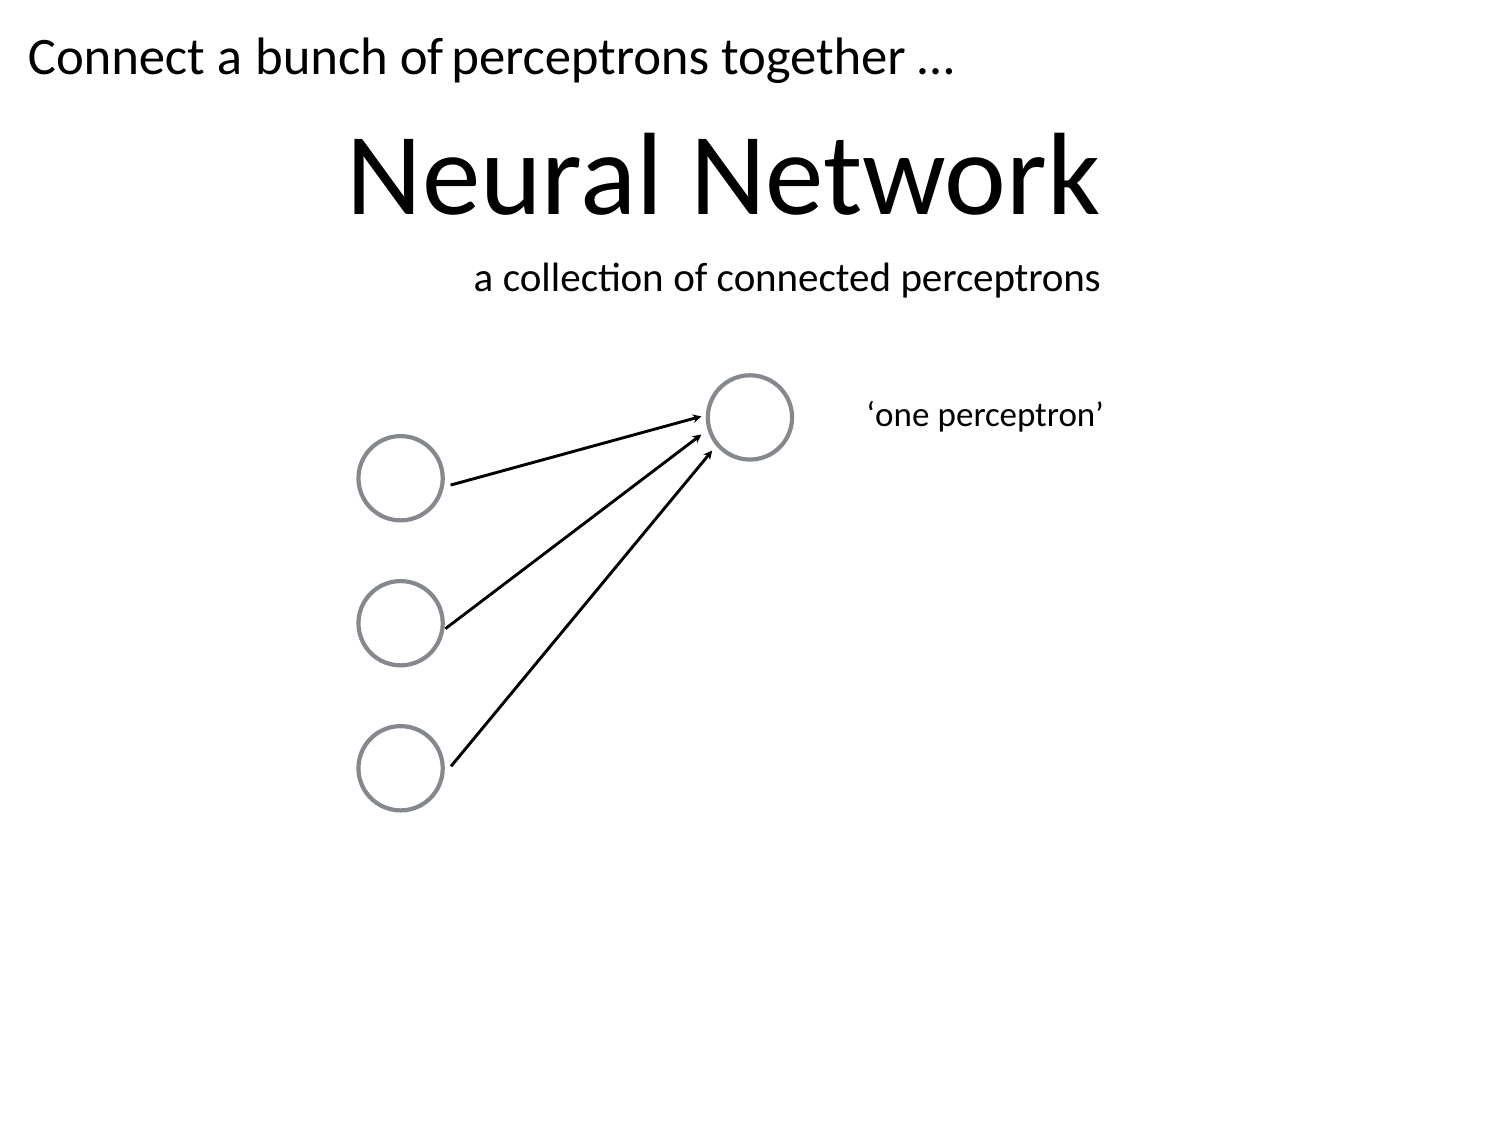

# Connect a	 bunch of	perceptrons together …
Neural Network
a collection of connected perceptrons

‘one perceptron’